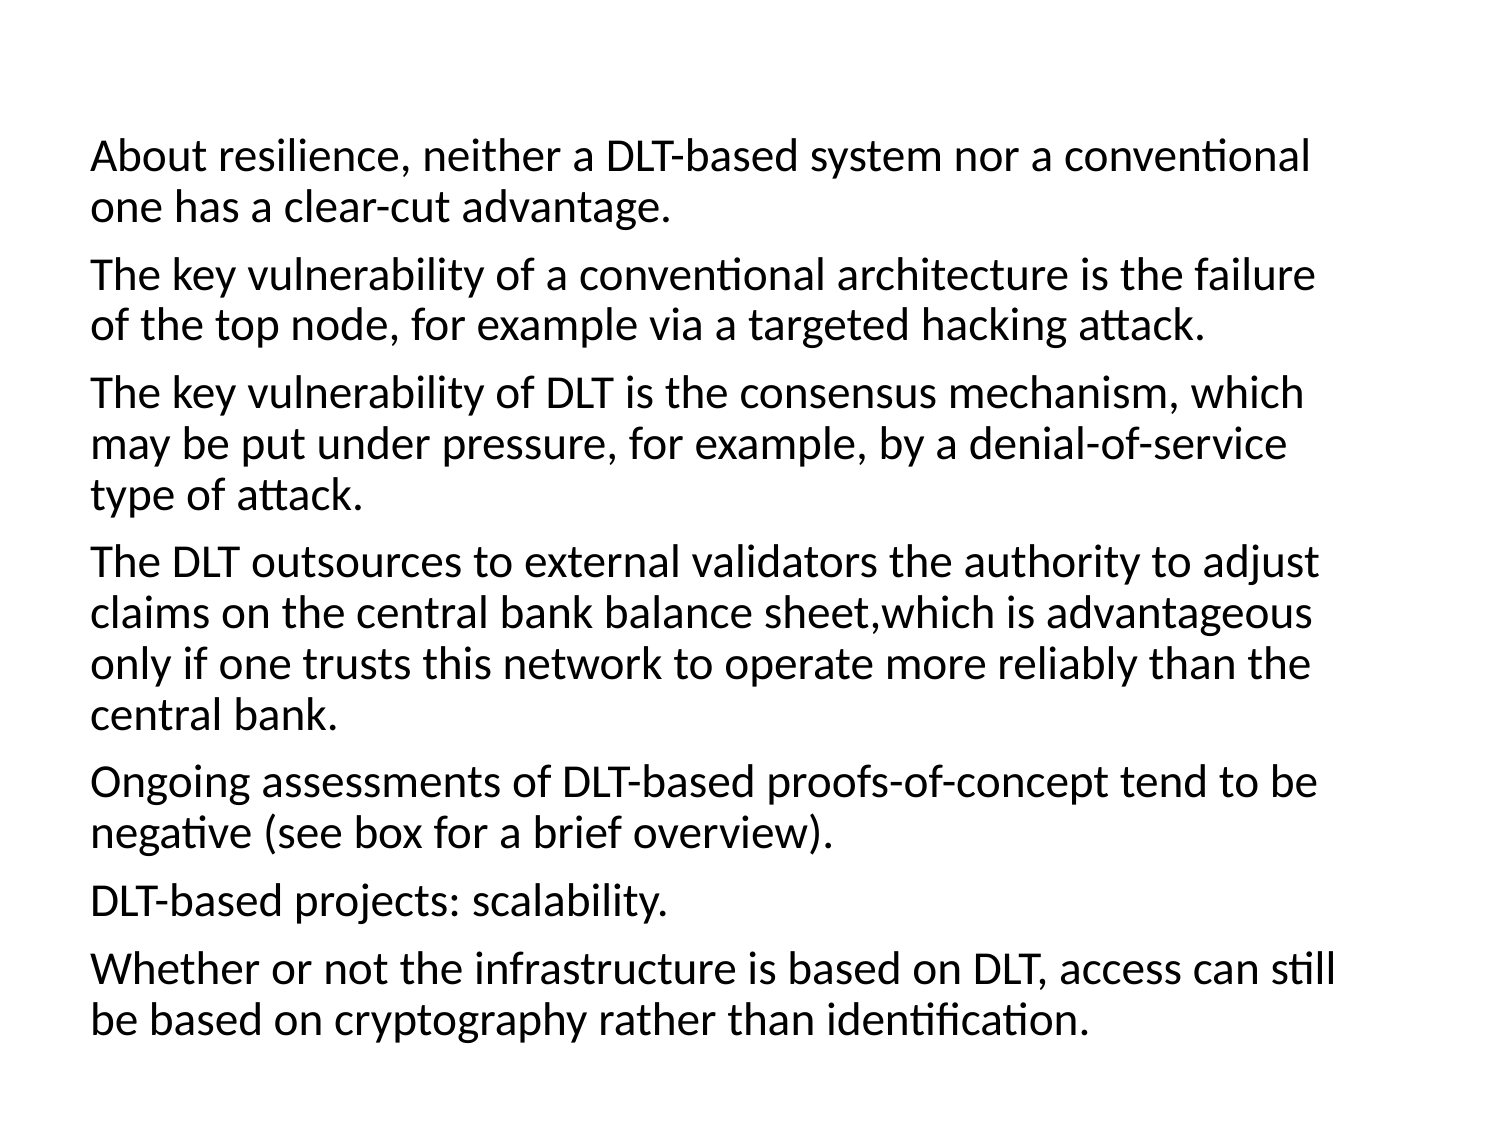

About resilience, neither a DLT-based system nor a conventional one has a clear-cut advantage.
The key vulnerability of a conventional architecture is the failure of the top node, for example via a targeted hacking attack.
The key vulnerability of DLT is the consensus mechanism, which may be put under pressure, for example, by a denial-of-service type of attack.
The DLT outsources to external validators the authority to adjust claims on the central bank balance sheet,which is advantageous only if one trusts this network to operate more reliably than the central bank.
Ongoing assessments of DLT-based proofs-of-concept tend to be negative (see box for a brief overview).
DLT-based projects: scalability.
Whether or not the infrastructure is based on DLT, access can still be based on cryptography rather than identification.